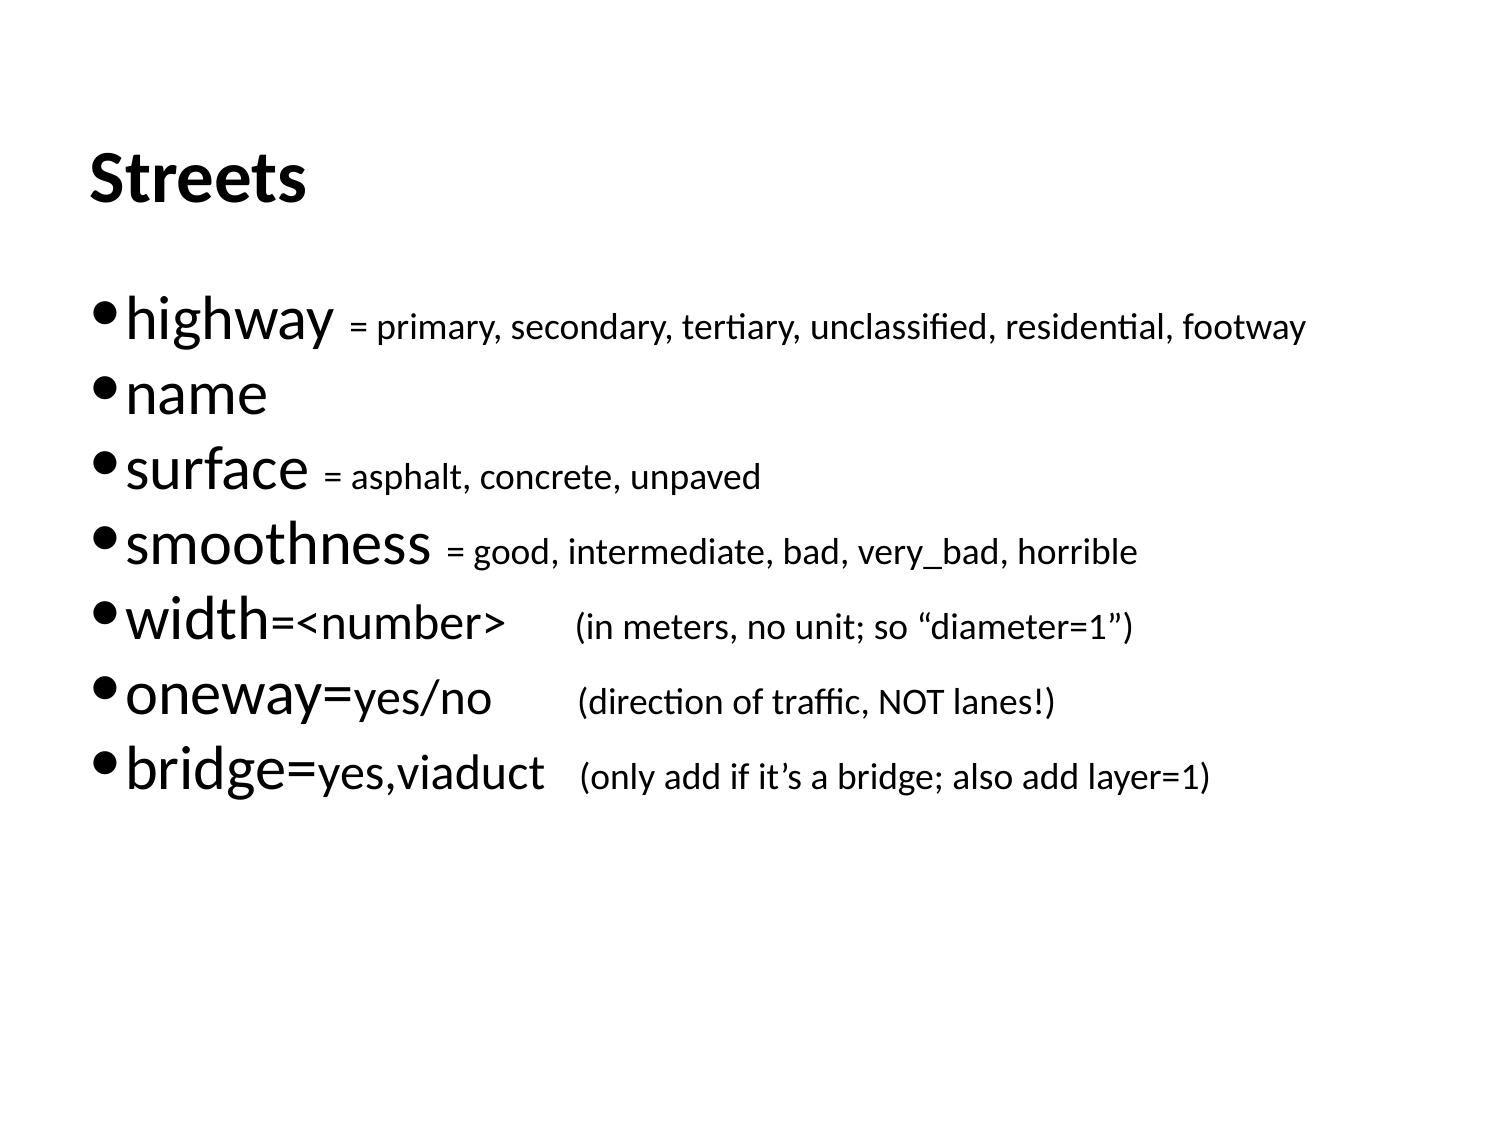

Streets
highway = primary, secondary, tertiary, unclassified, residential, footway
name
surface = asphalt, concrete, unpaved
smoothness = good, intermediate, bad, very_bad, horrible
width=<number>      (in meters, no unit; so “diameter=1”)
oneway=yes/no          (direction of traffic, NOT lanes!)
bridge=yes,viaduct   (only add if it’s a bridge; also add layer=1)